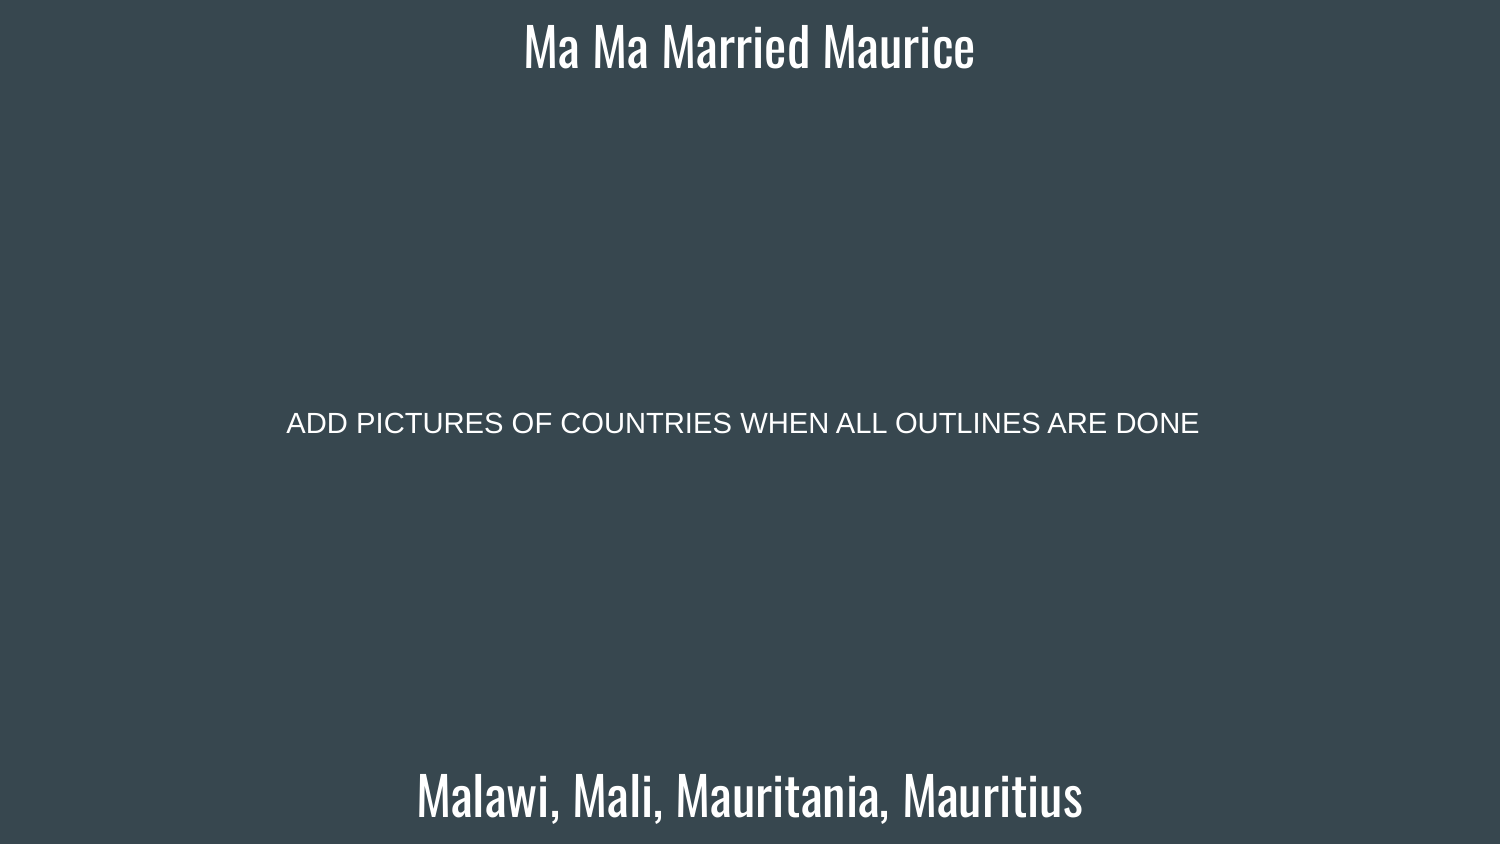

# Ma Ma Married Maurice
ADD PICTURES OF COUNTRIES WHEN ALL OUTLINES ARE DONE
Malawi, Mali, Mauritania, Mauritius